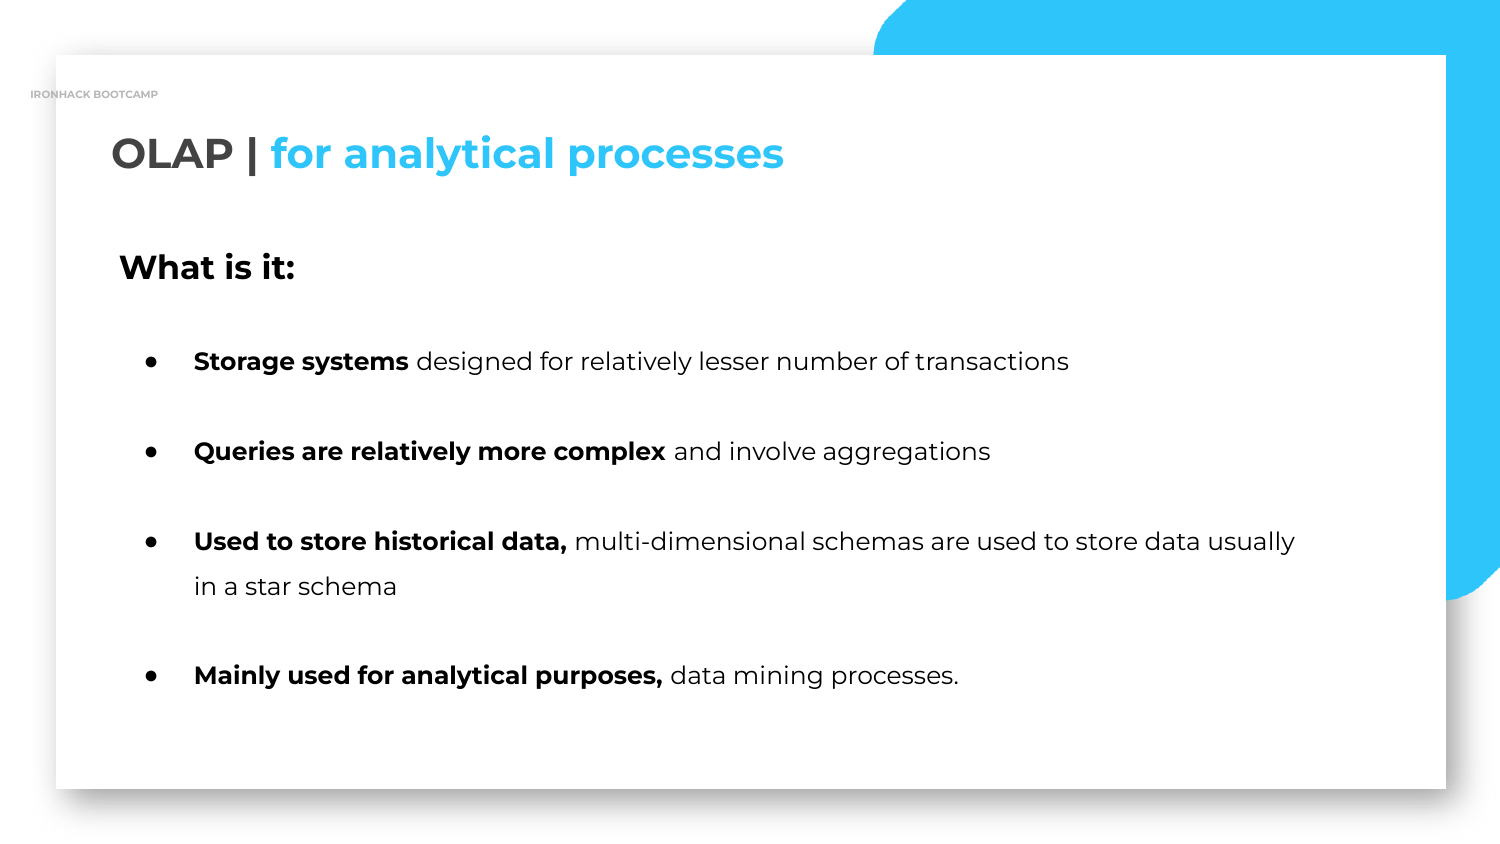

IRONHACK BOOTCAMP
OLAP | for analytical processes
What is it:

Storage systems designed for relatively lesser number of transactions

Queries are relatively more complex and involve aggregations

Used to store historical data, multi-dimensional schemas are used to store data usually in a star schema

Mainly used for analytical purposes, data mining processes.